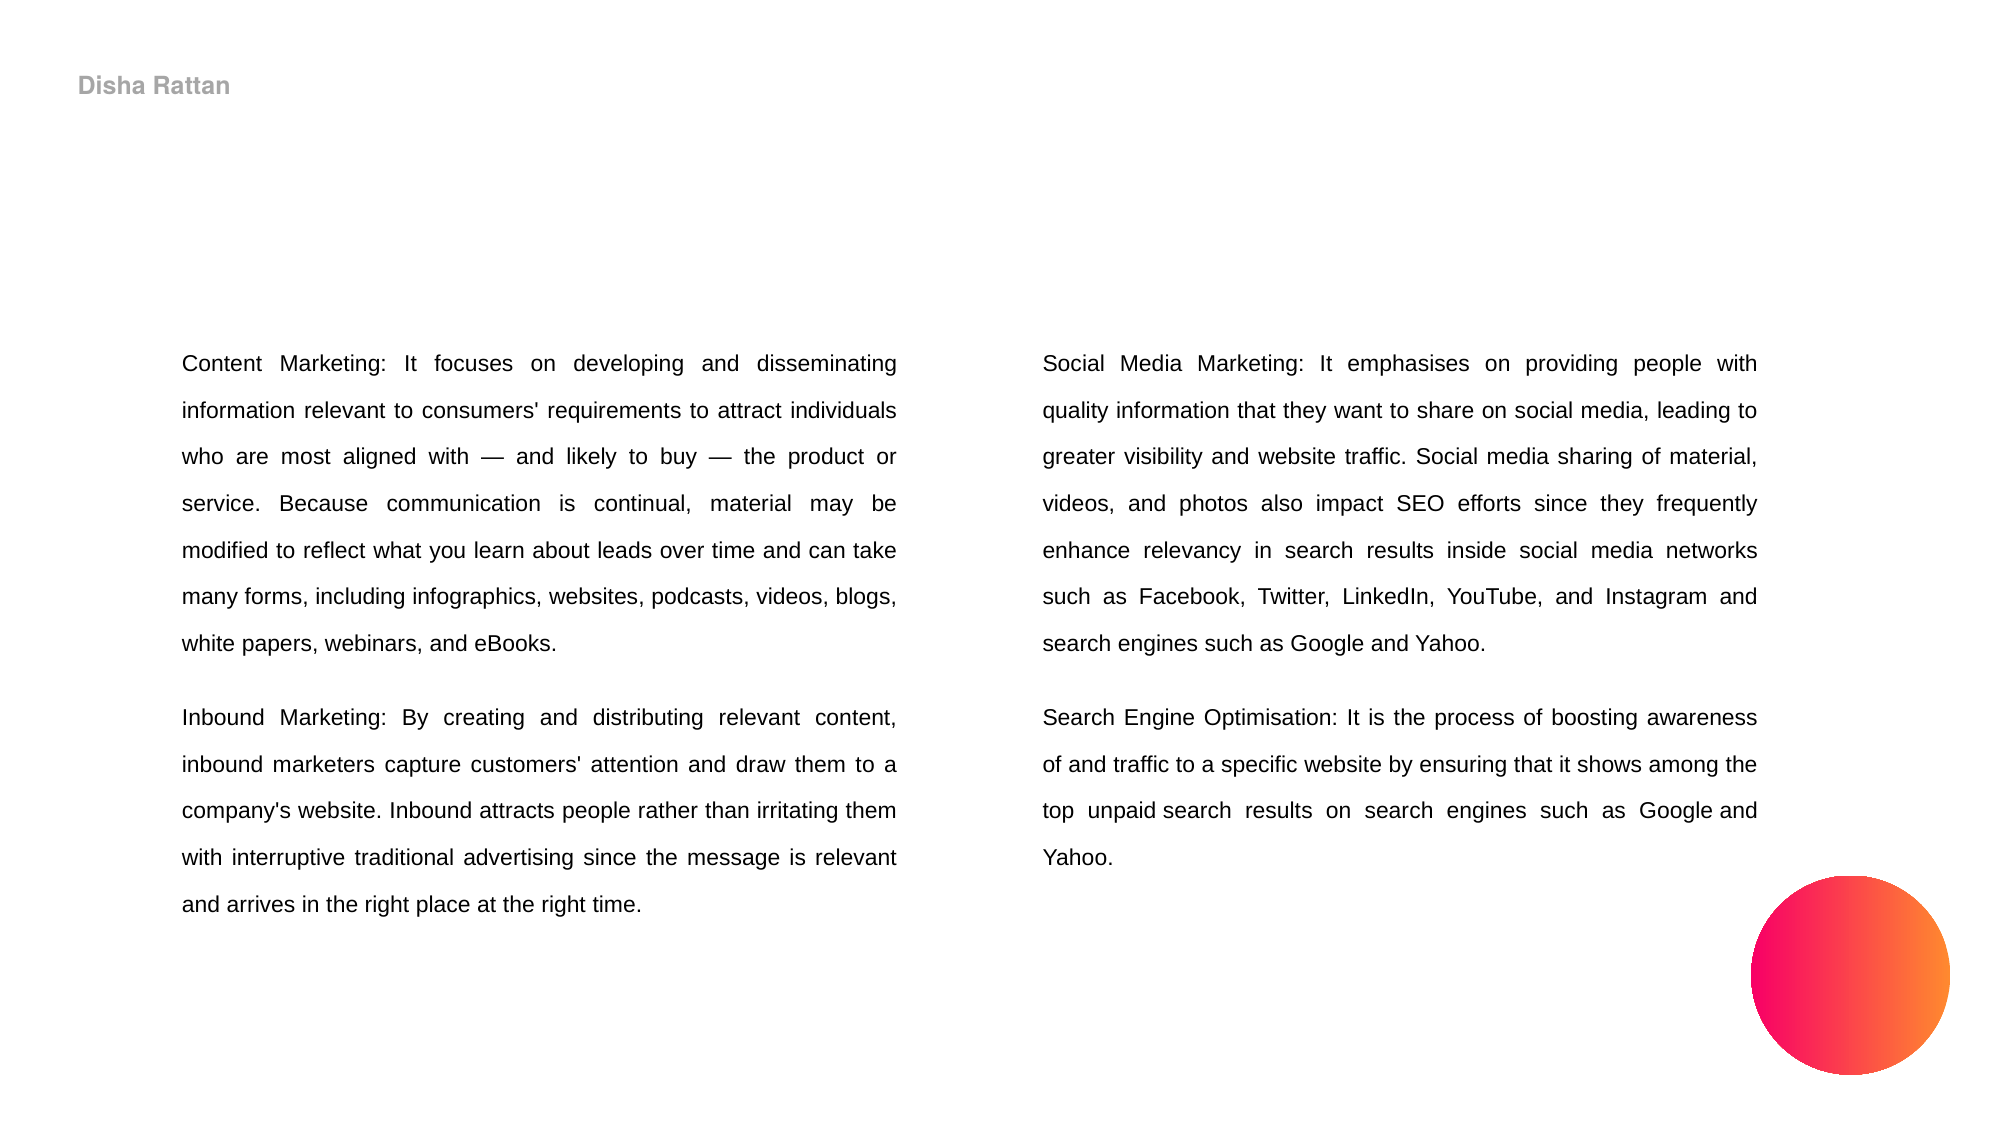

Disha Rattan
Content Marketing: It focuses on developing and disseminating information relevant to consumers' requirements to attract individuals who are most aligned with — and likely to buy — the product or service. Because communication is continual, material may be modified to reflect what you learn about leads over time and can take many forms, including infographics, websites, podcasts, videos, blogs, white papers, webinars, and eBooks.

Inbound Marketing: By creating and distributing relevant content, inbound marketers capture customers' attention and draw them to a company's website. Inbound attracts people rather than irritating them with interruptive traditional advertising since the message is relevant and arrives in the right place at the right time.
Social Media Marketing: It emphasises on providing people with quality information that they want to share on social media, leading to greater visibility and website traffic. Social media sharing of material, videos, and photos also impact SEO efforts since they frequently enhance relevancy in search results inside social media networks such as Facebook, Twitter, LinkedIn, YouTube, and Instagram and search engines such as Google and Yahoo.

Search Engine Optimisation: It is the process of boosting awareness of and traffic to a specific website by ensuring that it shows among the top unpaid search results on search engines such as Google and Yahoo.